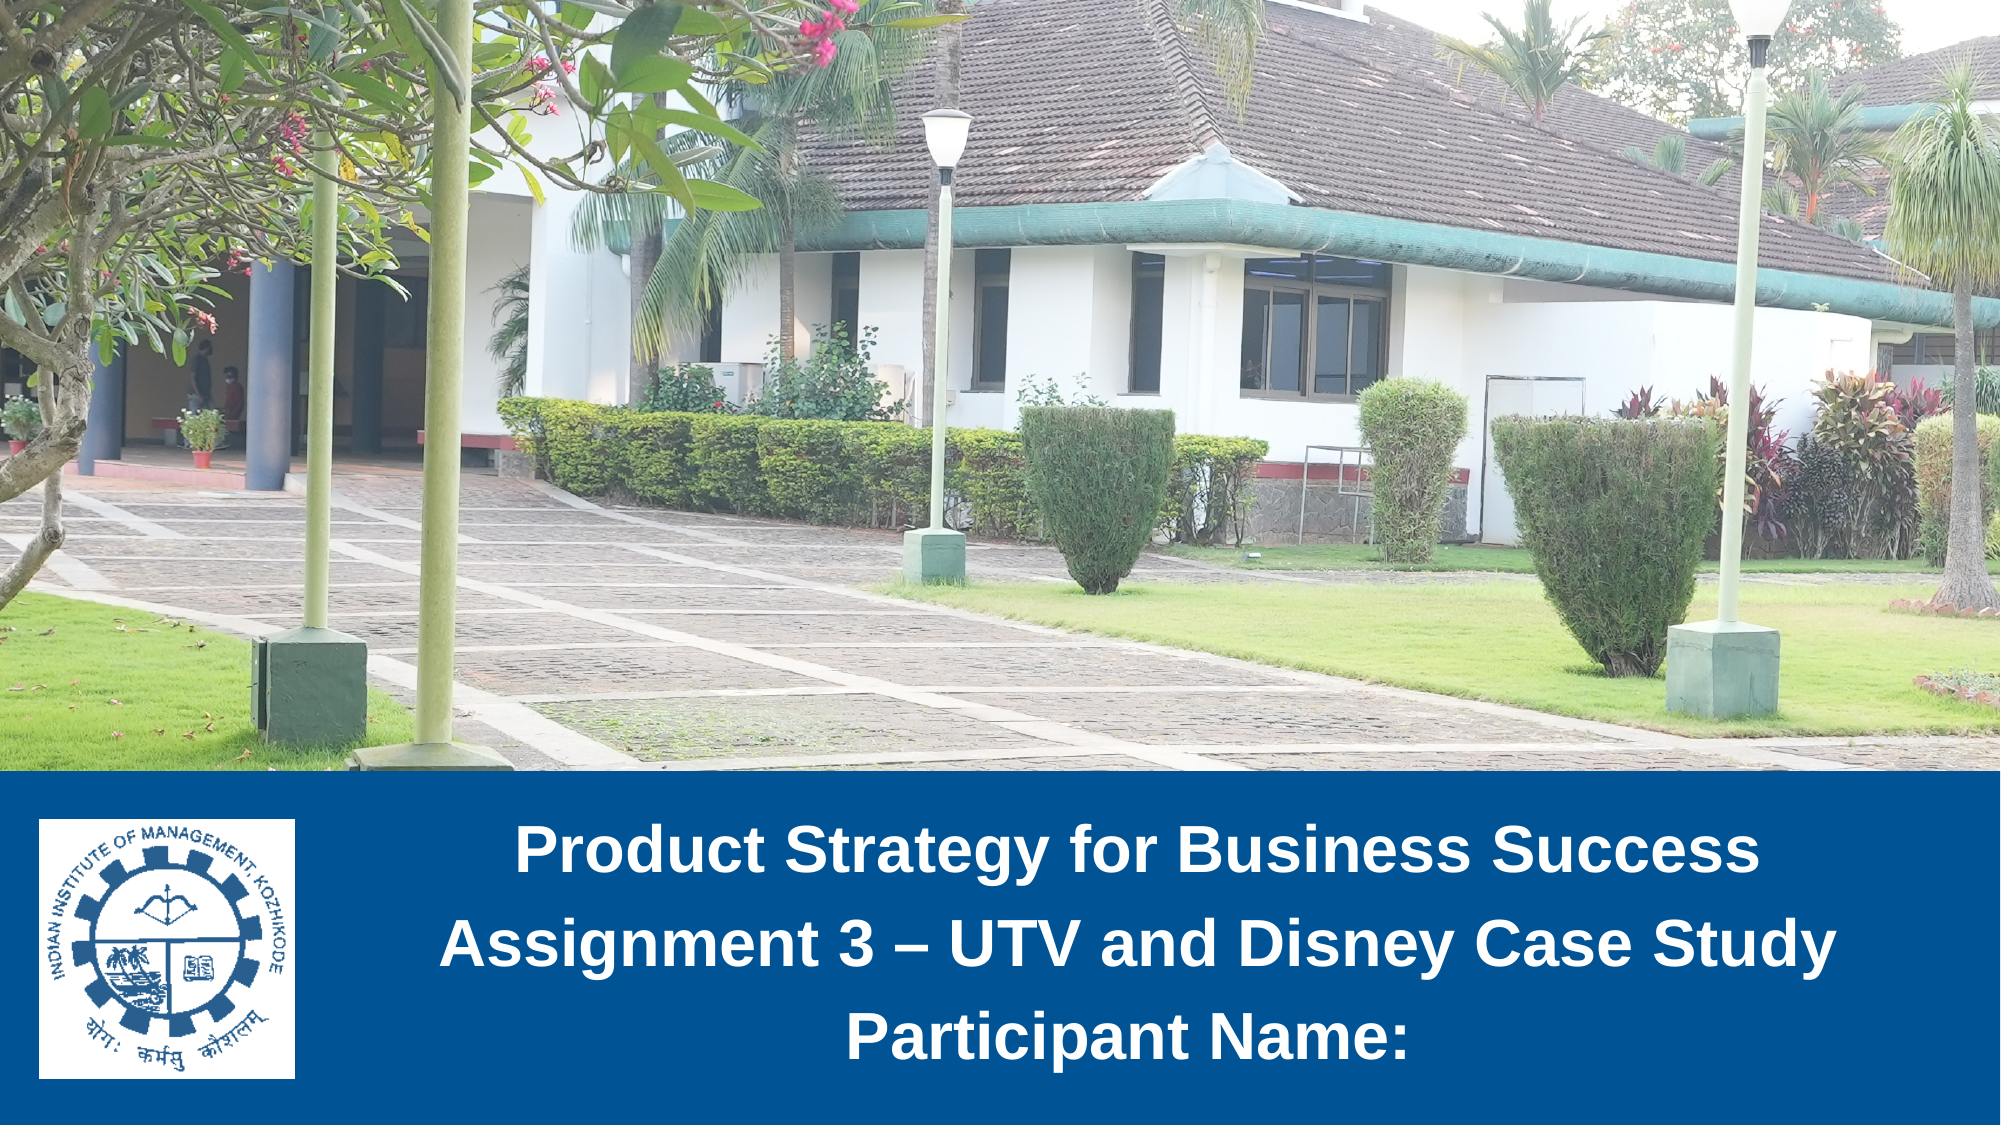

Product Strategy for Business Success
Assignment 3 – UTV and Disney Case Study
Participant Name: